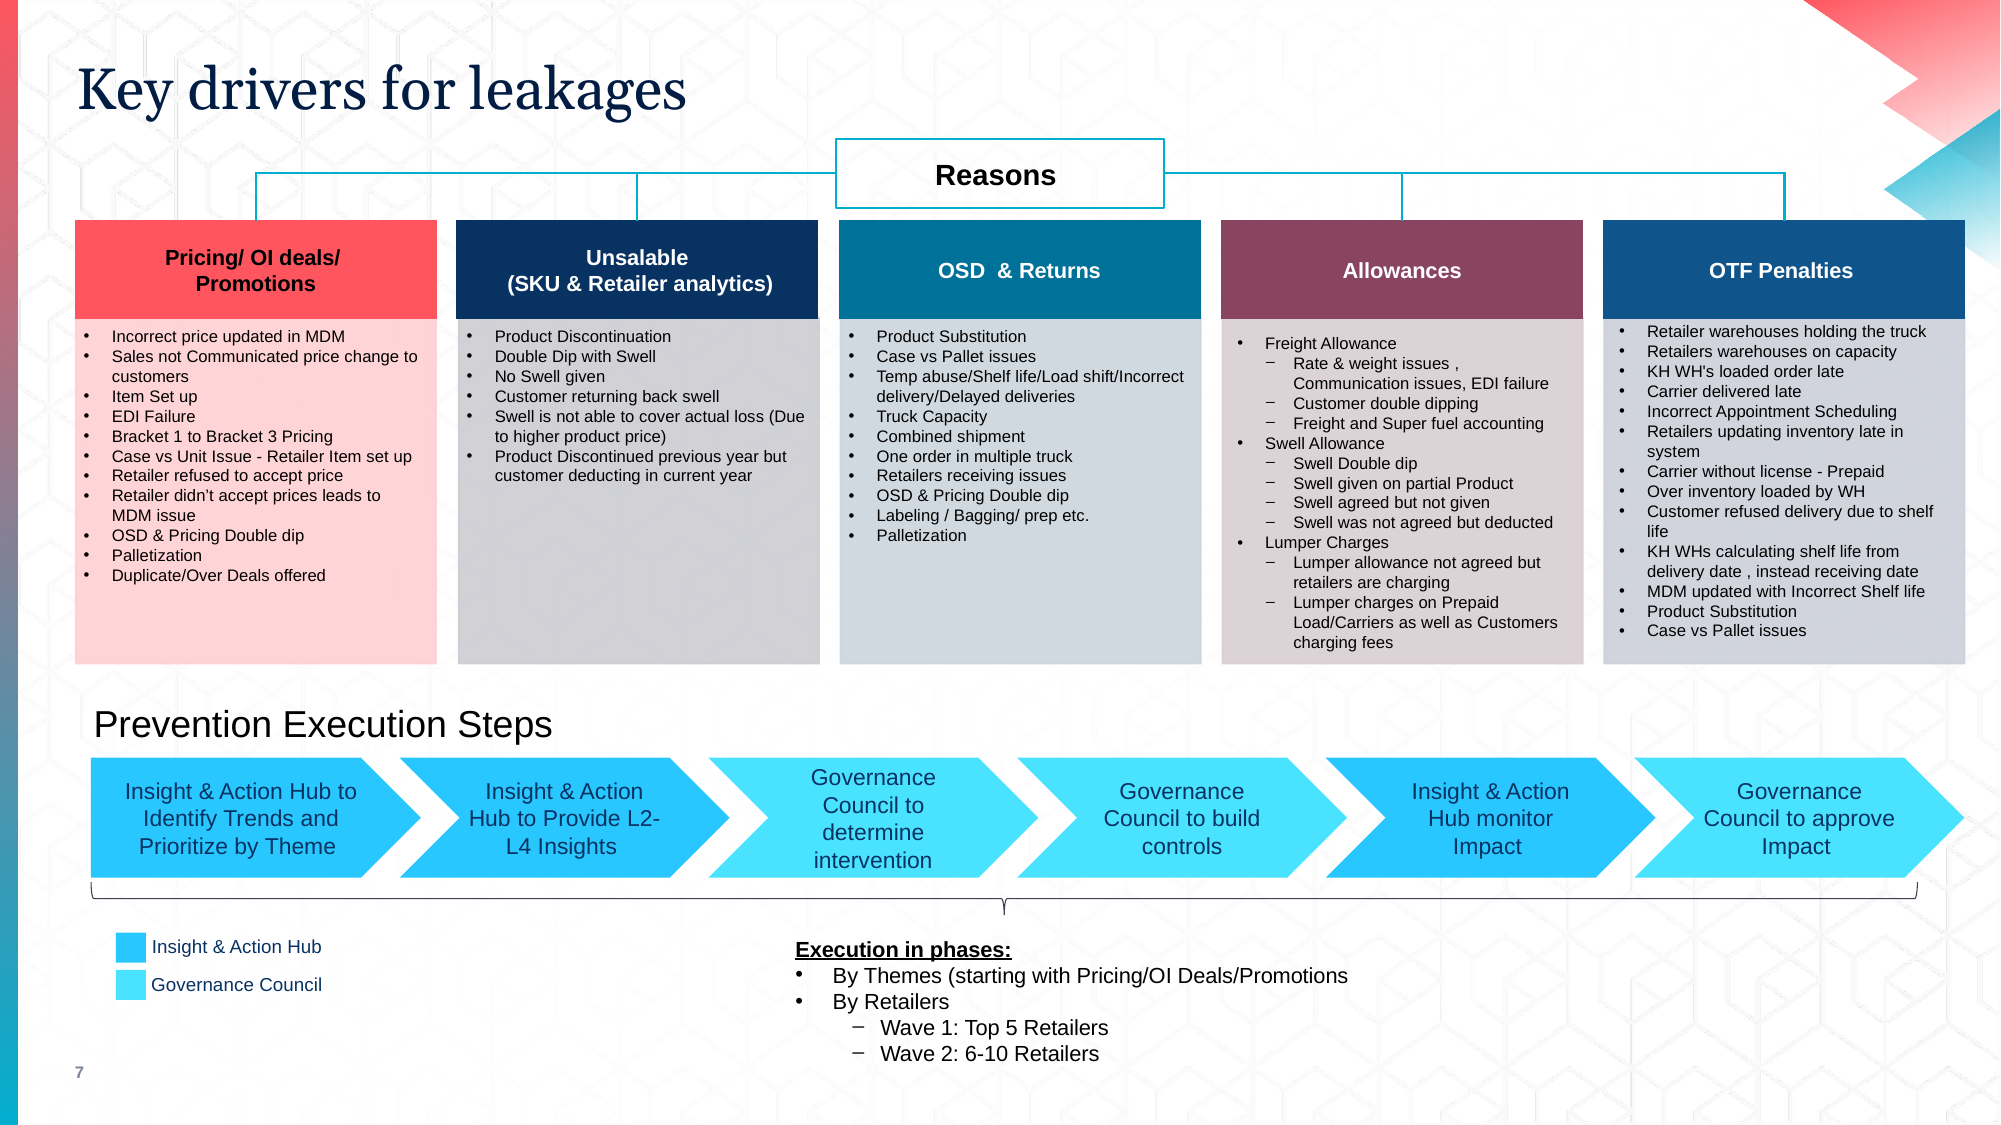

# Key drivers for leakages
Reasons
Pricing/ OI deals/
Promotions
Unsalable
 (SKU & Retailer analytics)
OSD  & Returns
Allowances
OTF Penalties
Incorrect price updated in MDM
Sales not Communicated price change to customers
Item Set up
EDI Failure
Bracket 1 to Bracket 3 Pricing
Case vs Unit Issue - Retailer Item set up
Retailer refused to accept price
Retailer didn’t accept prices leads to MDM issue
OSD & Pricing Double dip
Palletization
Duplicate/Over Deals offered
Product Discontinuation
Double Dip with Swell
No Swell given
Customer returning back swell
Swell is not able to cover actual loss (Due to higher product price)
Product Discontinued previous year but customer deducting in current year
Product Substitution
Case vs Pallet issues
Temp abuse/Shelf life/Load shift/Incorrect delivery/Delayed deliveries
Truck Capacity
Combined shipment
One order in multiple truck
Retailers receiving issues
OSD & Pricing Double dip
Labeling / Bagging/ prep etc.
Palletization
Freight Allowance
Rate & weight issues , Communication issues, EDI failure
Customer double dipping
Freight and Super fuel accounting
Swell Allowance
Swell Double dip
Swell given on partial Product
Swell agreed but not given
Swell was not agreed but deducted
Lumper Charges
Lumper allowance not agreed but retailers are charging
Lumper charges on Prepaid Load/Carriers as well as Customers charging fees
Retailer warehouses holding the truck
Retailers warehouses on capacity
KH WH's loaded order late
Carrier delivered late
Incorrect Appointment Scheduling
Retailers updating inventory late in system
Carrier without license - Prepaid
Over inventory loaded by WH
Customer refused delivery due to shelf life
KH WHs calculating shelf life from delivery date , instead receiving date
MDM updated with Incorrect Shelf life
Product Substitution
Case vs Pallet issues

Prevention Execution Steps
Insight & Action Hub to Identify Trends and Prioritize by Theme
Insight & Action Hub to Provide L2-L4 Insights
Governance Council to determine intervention
Governance Council to build controls
Insight & Action Hub monitor Impact
Governance Council to approve Impact
Insight & Action Hub

Governance Council

Execution in phases:
By Themes (starting with Pricing/OI Deals/Promotions
By Retailers
Wave 1: Top 5 Retailers
Wave 2: 6-10 Retailers